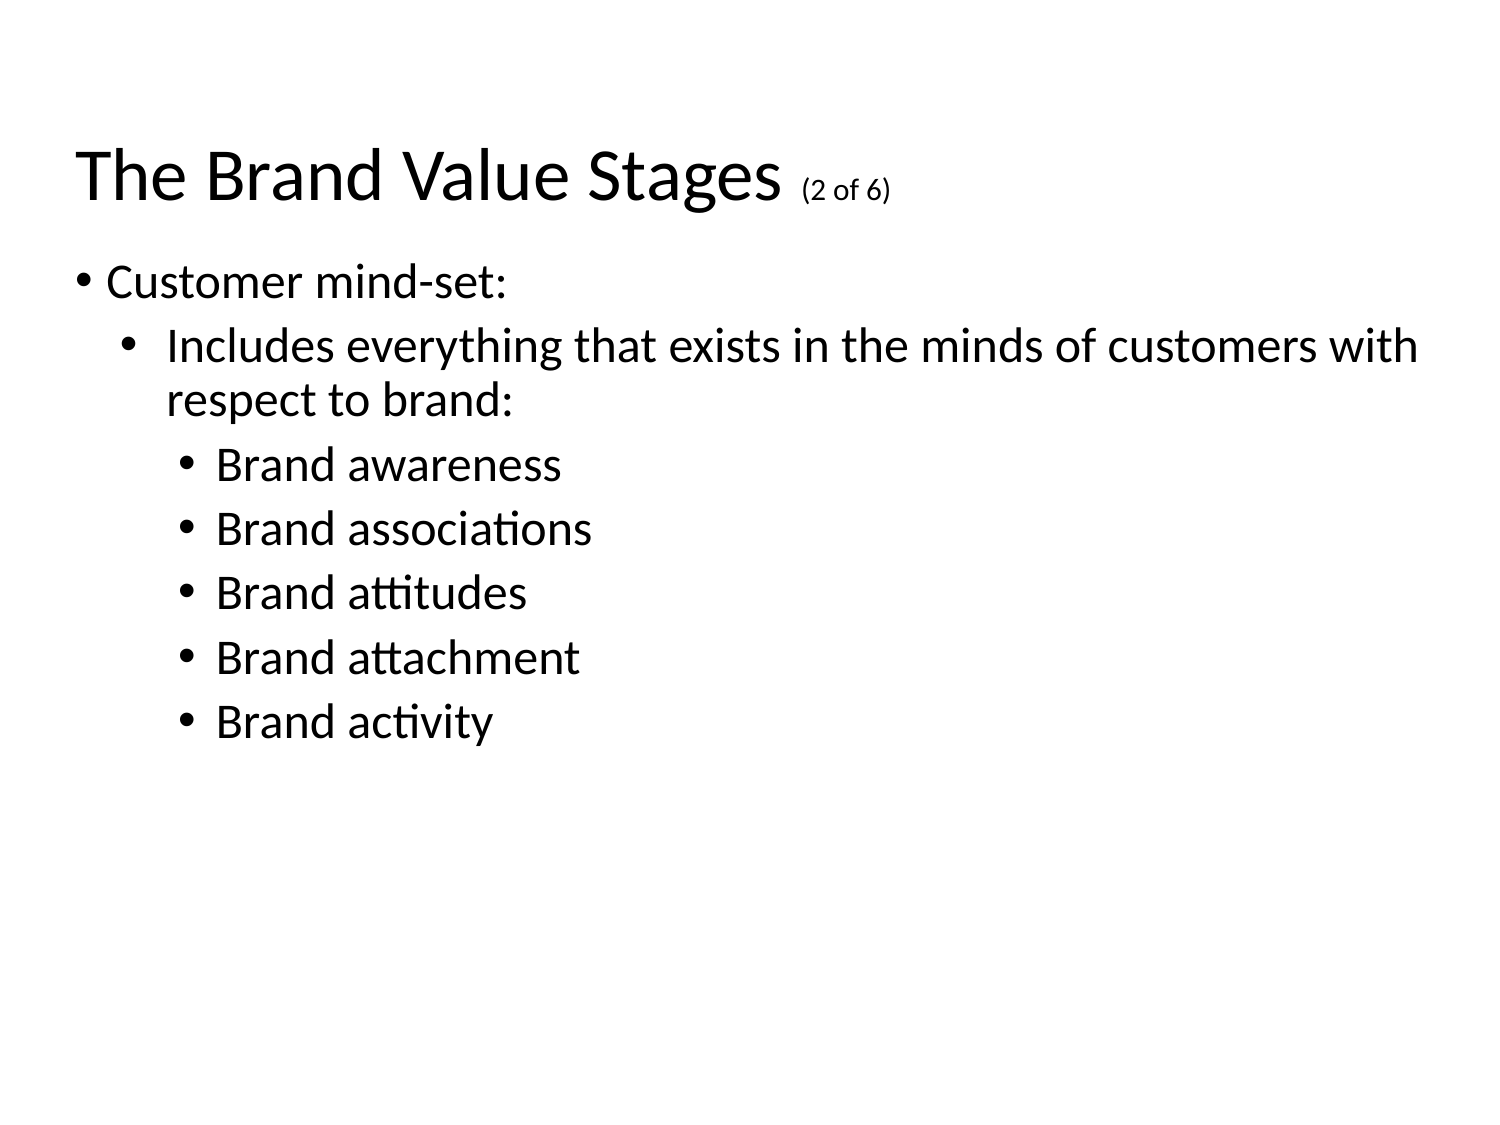

# The Brand Value Stages (2 of 6)
Customer mind-set:
Includes everything that exists in the minds of customers with respect to brand:
Brand awareness
Brand associations
Brand attitudes
Brand attachment
Brand activity